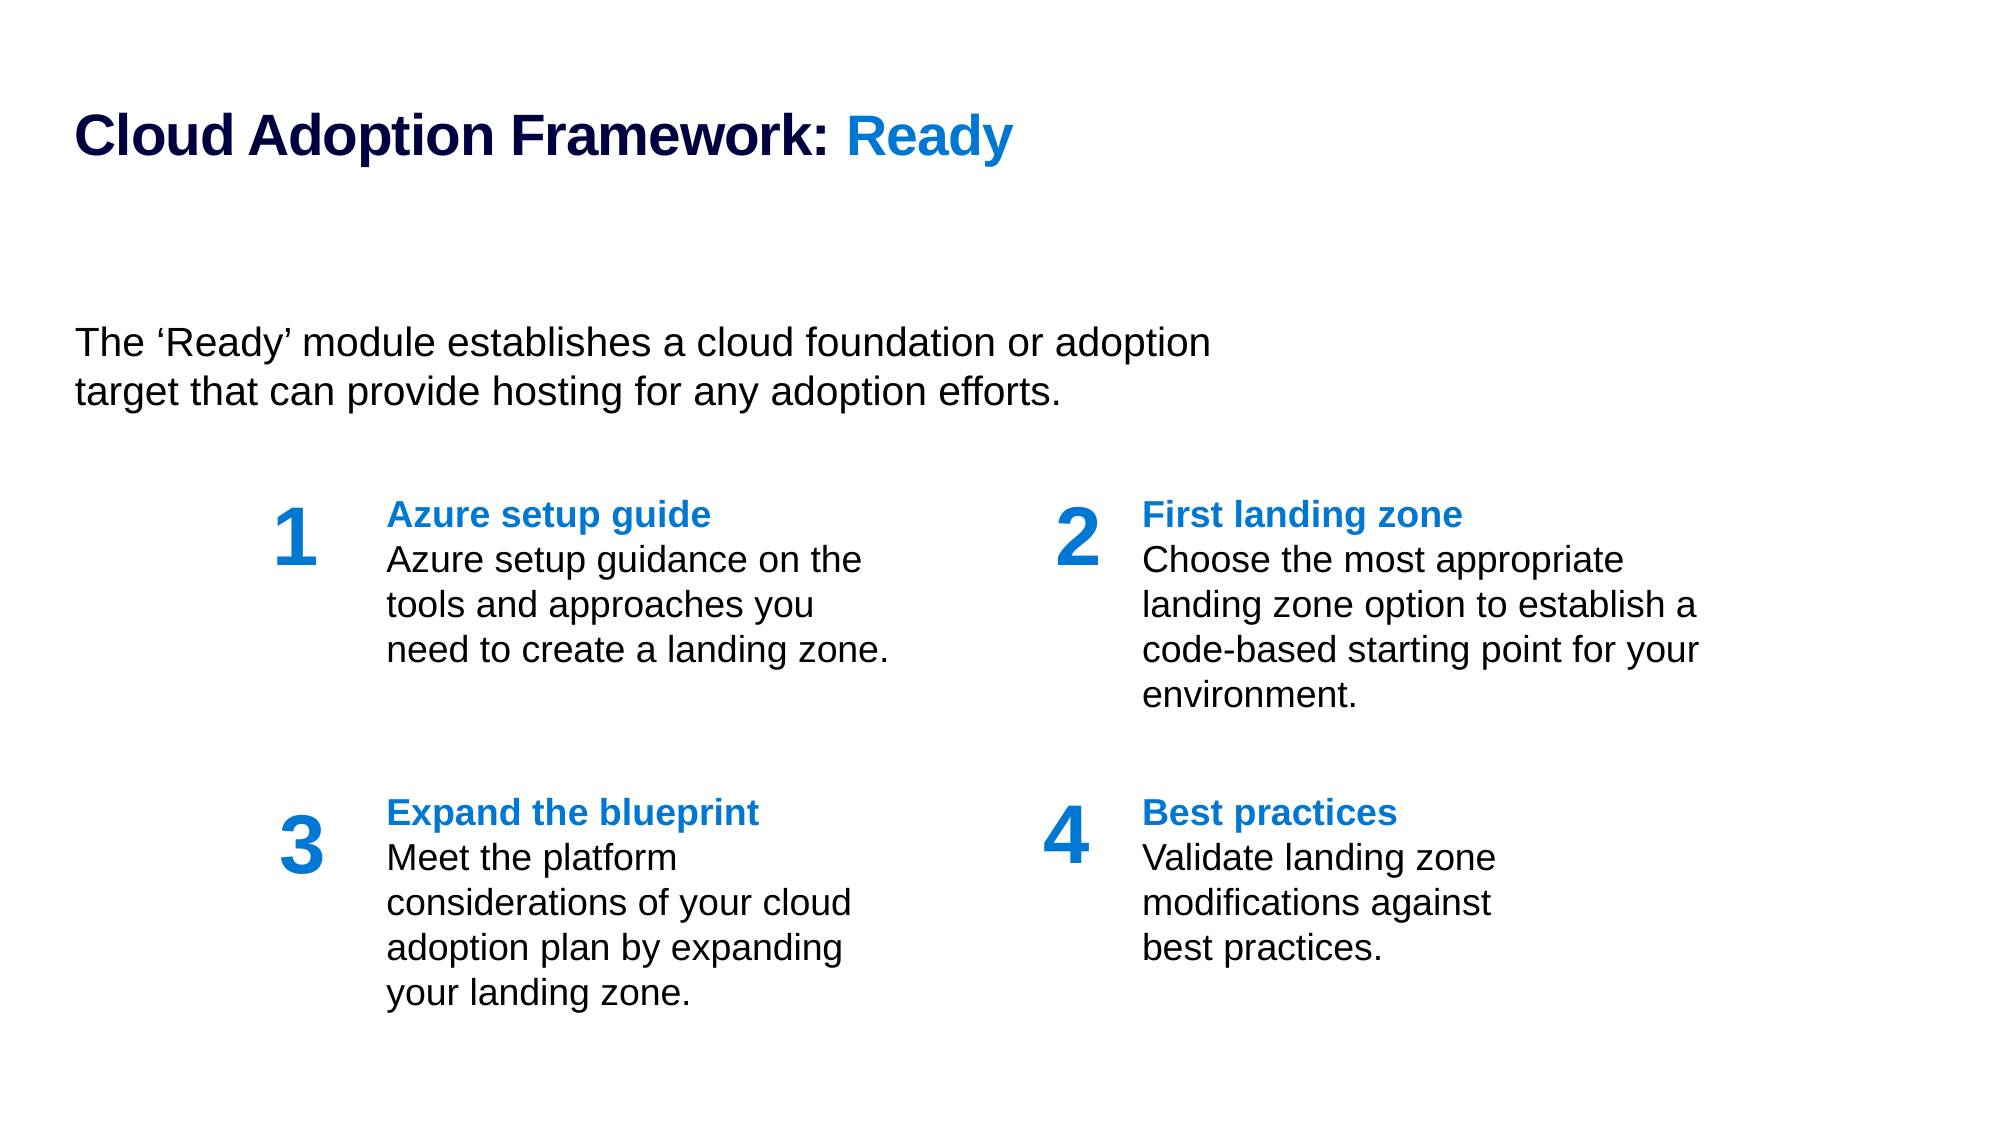

# Cloud Adoption Framework: Ready
The ‘Ready’ module establishes a cloud foundation or adoption target that can provide hosting for any adoption efforts.
1
2
Azure setup guide
Azure setup guidance on the tools and approaches you need to create a landing zone.
First landing zone
Choose the most appropriate landing zone option to establish a code-based starting point for your environment.
Expand the blueprint
Meet the platform considerations of your cloud adoption plan by expanding your landing zone.
4
Best practices
Validate landing zone modifications against best practices.
3